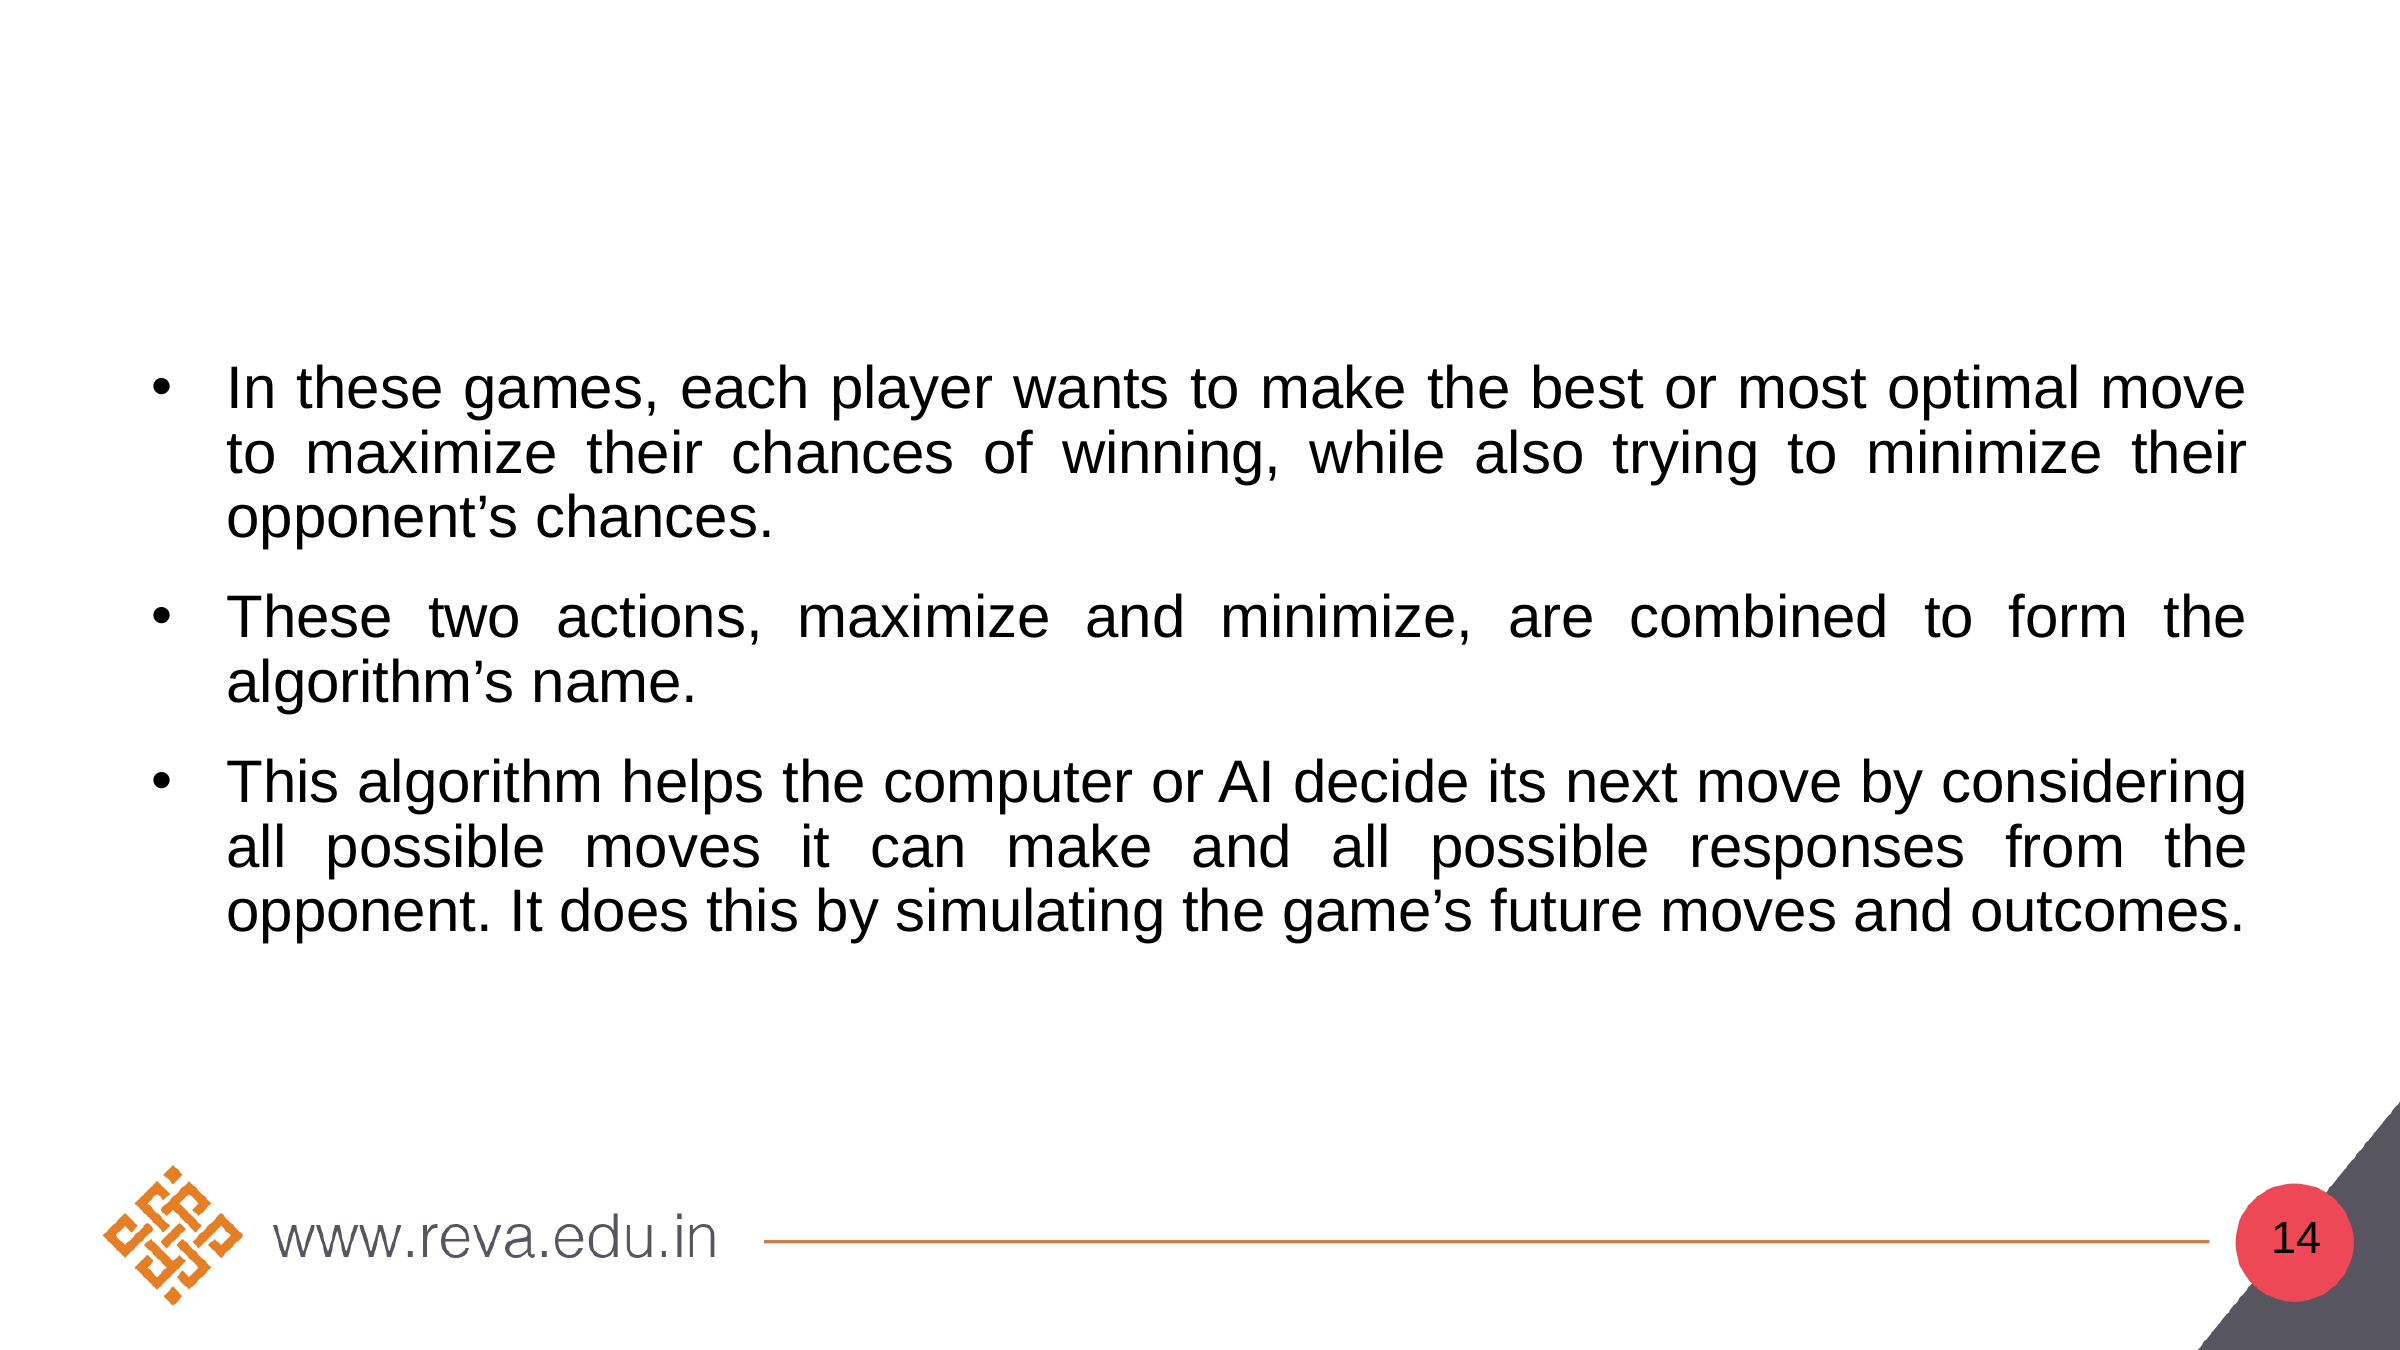

#
In these games, each player wants to make the best or most optimal move to maximize their chances of winning, while also trying to minimize their opponent’s chances.
These two actions, maximize and minimize, are combined to form the algorithm’s name.
This algorithm helps the computer or AI decide its next move by considering all possible moves it can make and all possible responses from the opponent. It does this by simulating the game’s future moves and outcomes.
14